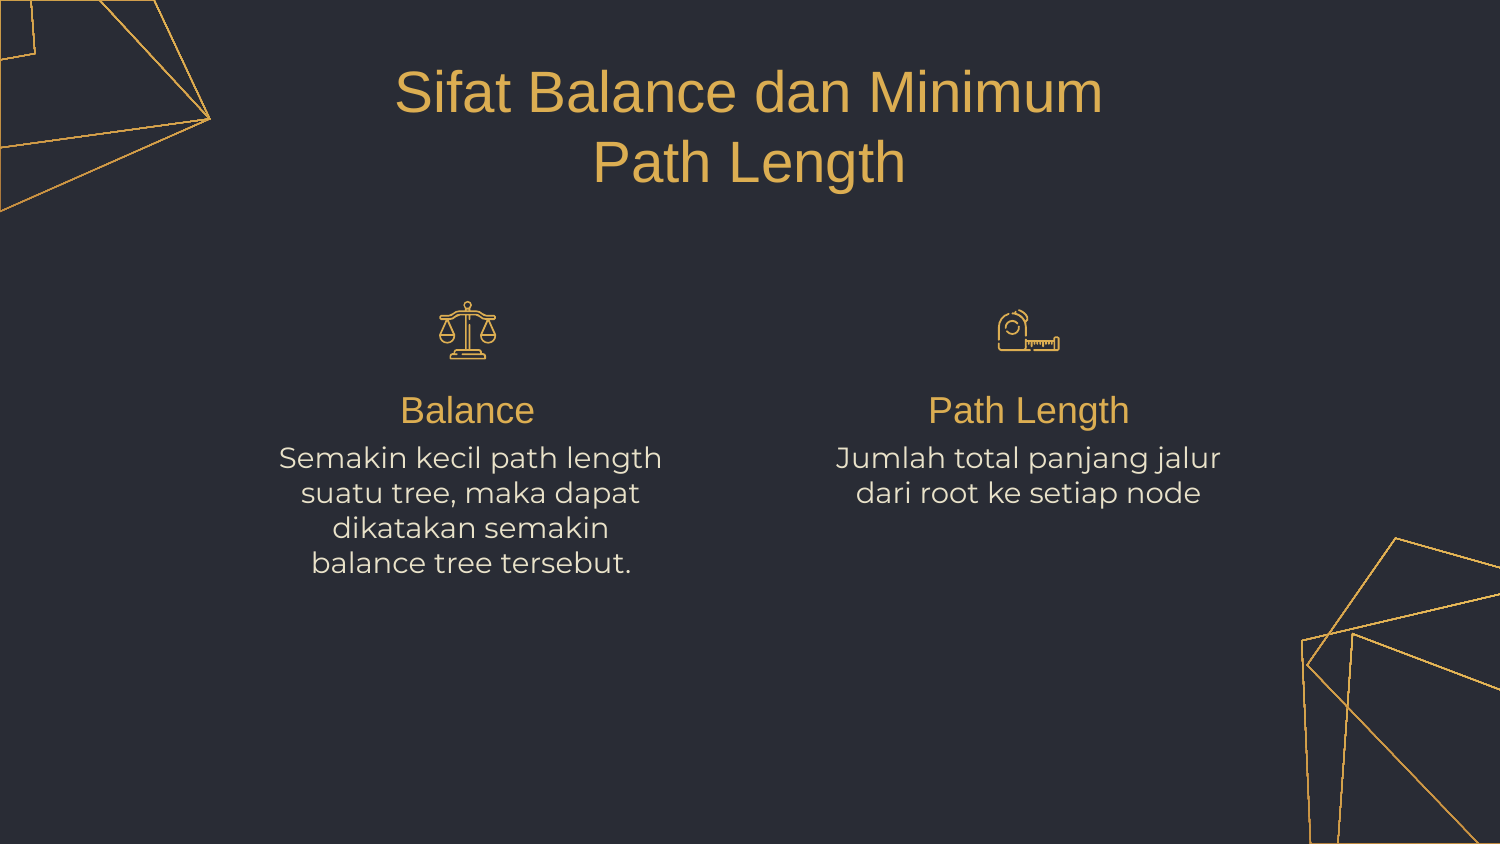

# Sifat Balance dan Minimum Path Length

Balance
Path Length
Semakin kecil path length suatu tree, maka dapat dikatakan semakin balance tree tersebut.
Jumlah total panjang jalur dari root ke setiap node